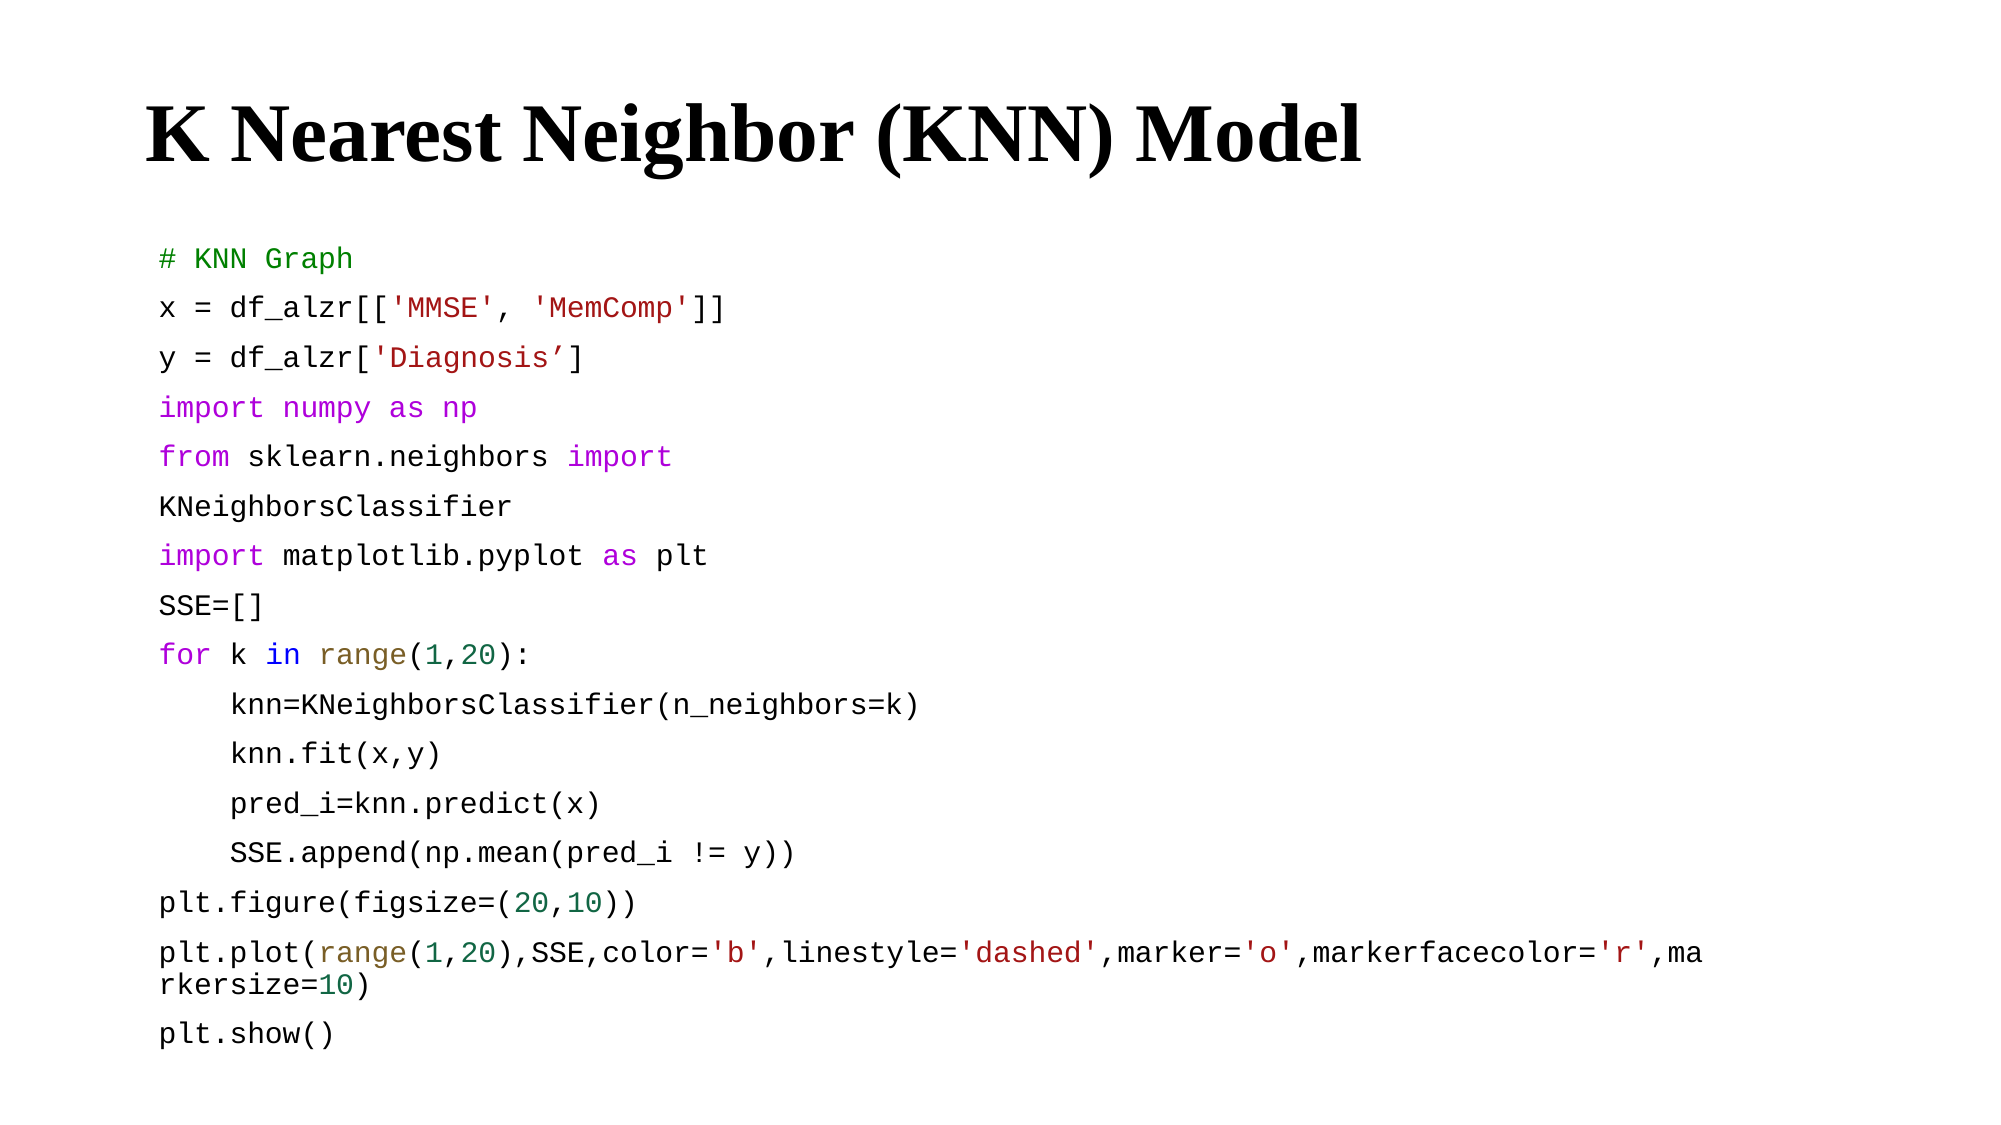

# K Nearest Neighbor (KNN) Model
# KNN Graph
x = df_alzr[['MMSE', 'MemComp']]
y = df_alzr['Diagnosis’]
import numpy as np
from sklearn.neighbors import
KNeighborsClassifier
import matplotlib.pyplot as plt
SSE=[]
for k in range(1,20):
    knn=KNeighborsClassifier(n_neighbors=k)
    knn.fit(x,y)
    pred_i=knn.predict(x)
    SSE.append(np.mean(pred_i != y))
plt.figure(figsize=(20,10))
plt.plot(range(1,20),SSE,color='b',linestyle='dashed',marker='o',markerfacecolor='r',markersize=10)
plt.show()